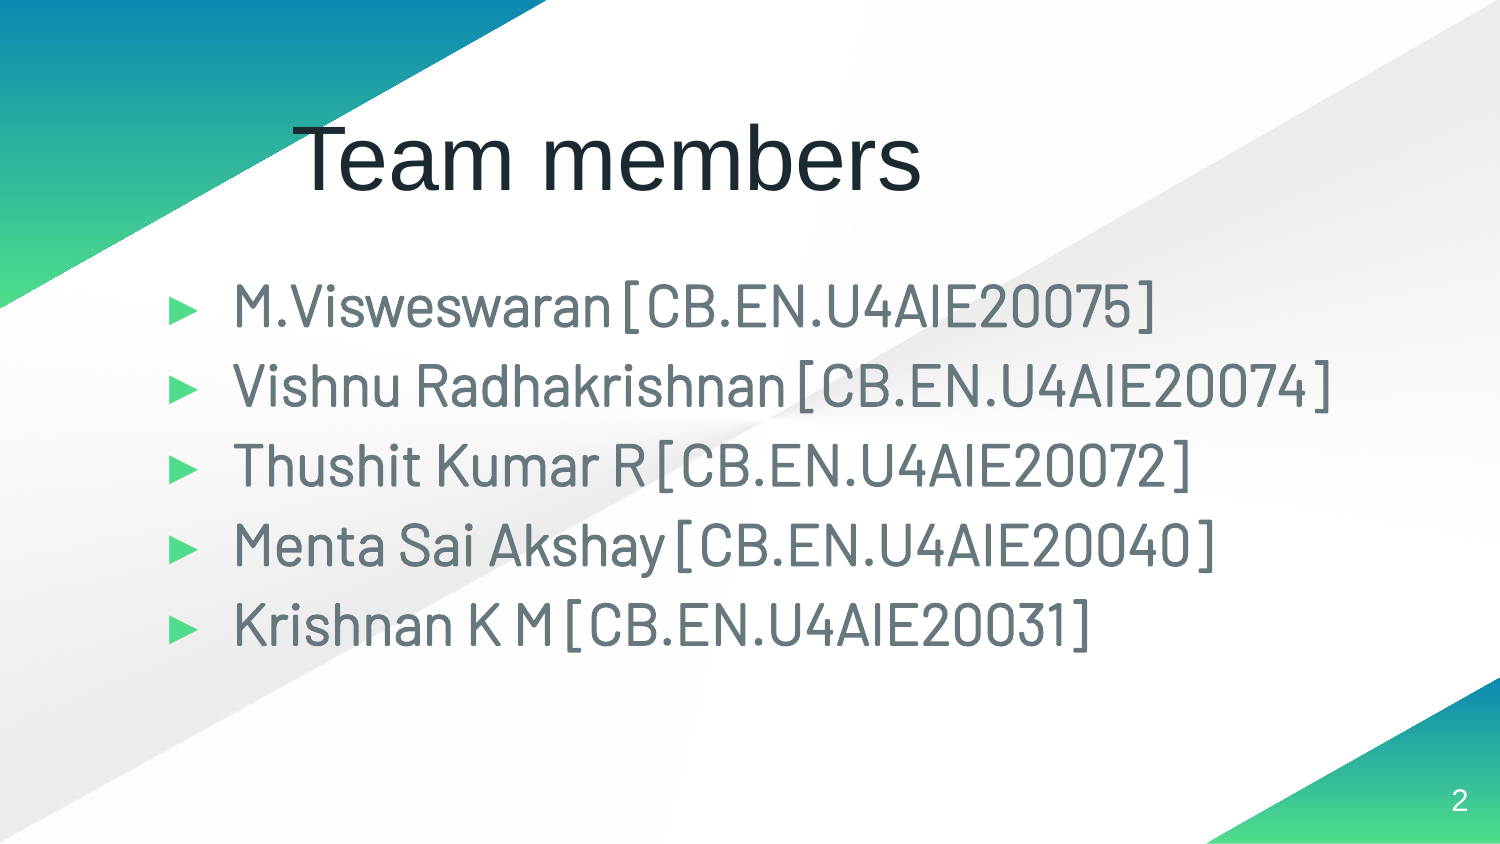

# Team members
M.Visweswaran [CB.EN.U4AIE20075]
Vishnu Radhakrishnan [CB.EN.U4AIE20074]
Thushit Kumar R [CB.EN.U4AIE20072]
Menta Sai Akshay [CB.EN.U4AIE20040]
Krishnan K M [CB.EN.U4AIE20031]

2